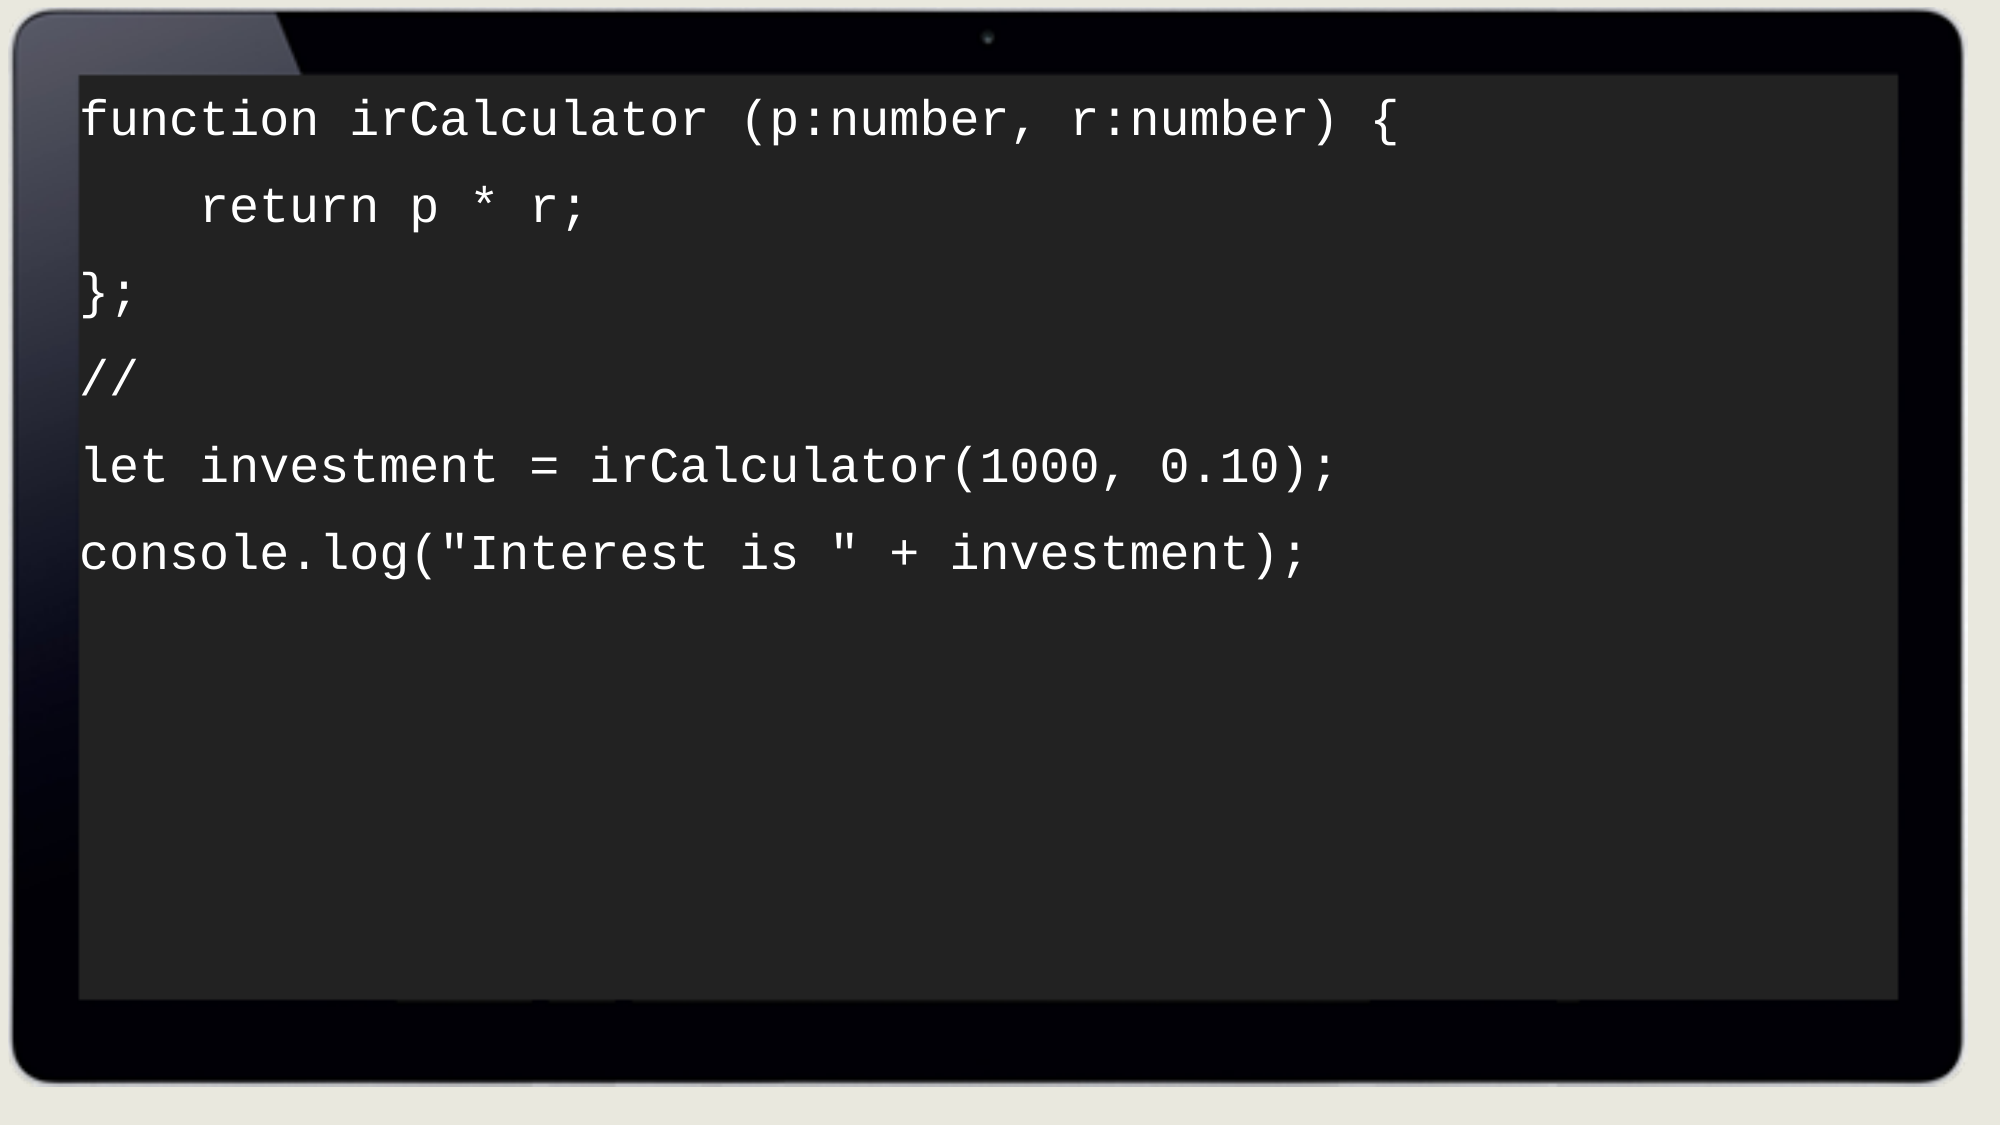

function irCalculator (p:number, r:number) {
    return p * r;
};
//
let investment = irCalculator(1000, 0.10);
console.log("Interest is " + investment);